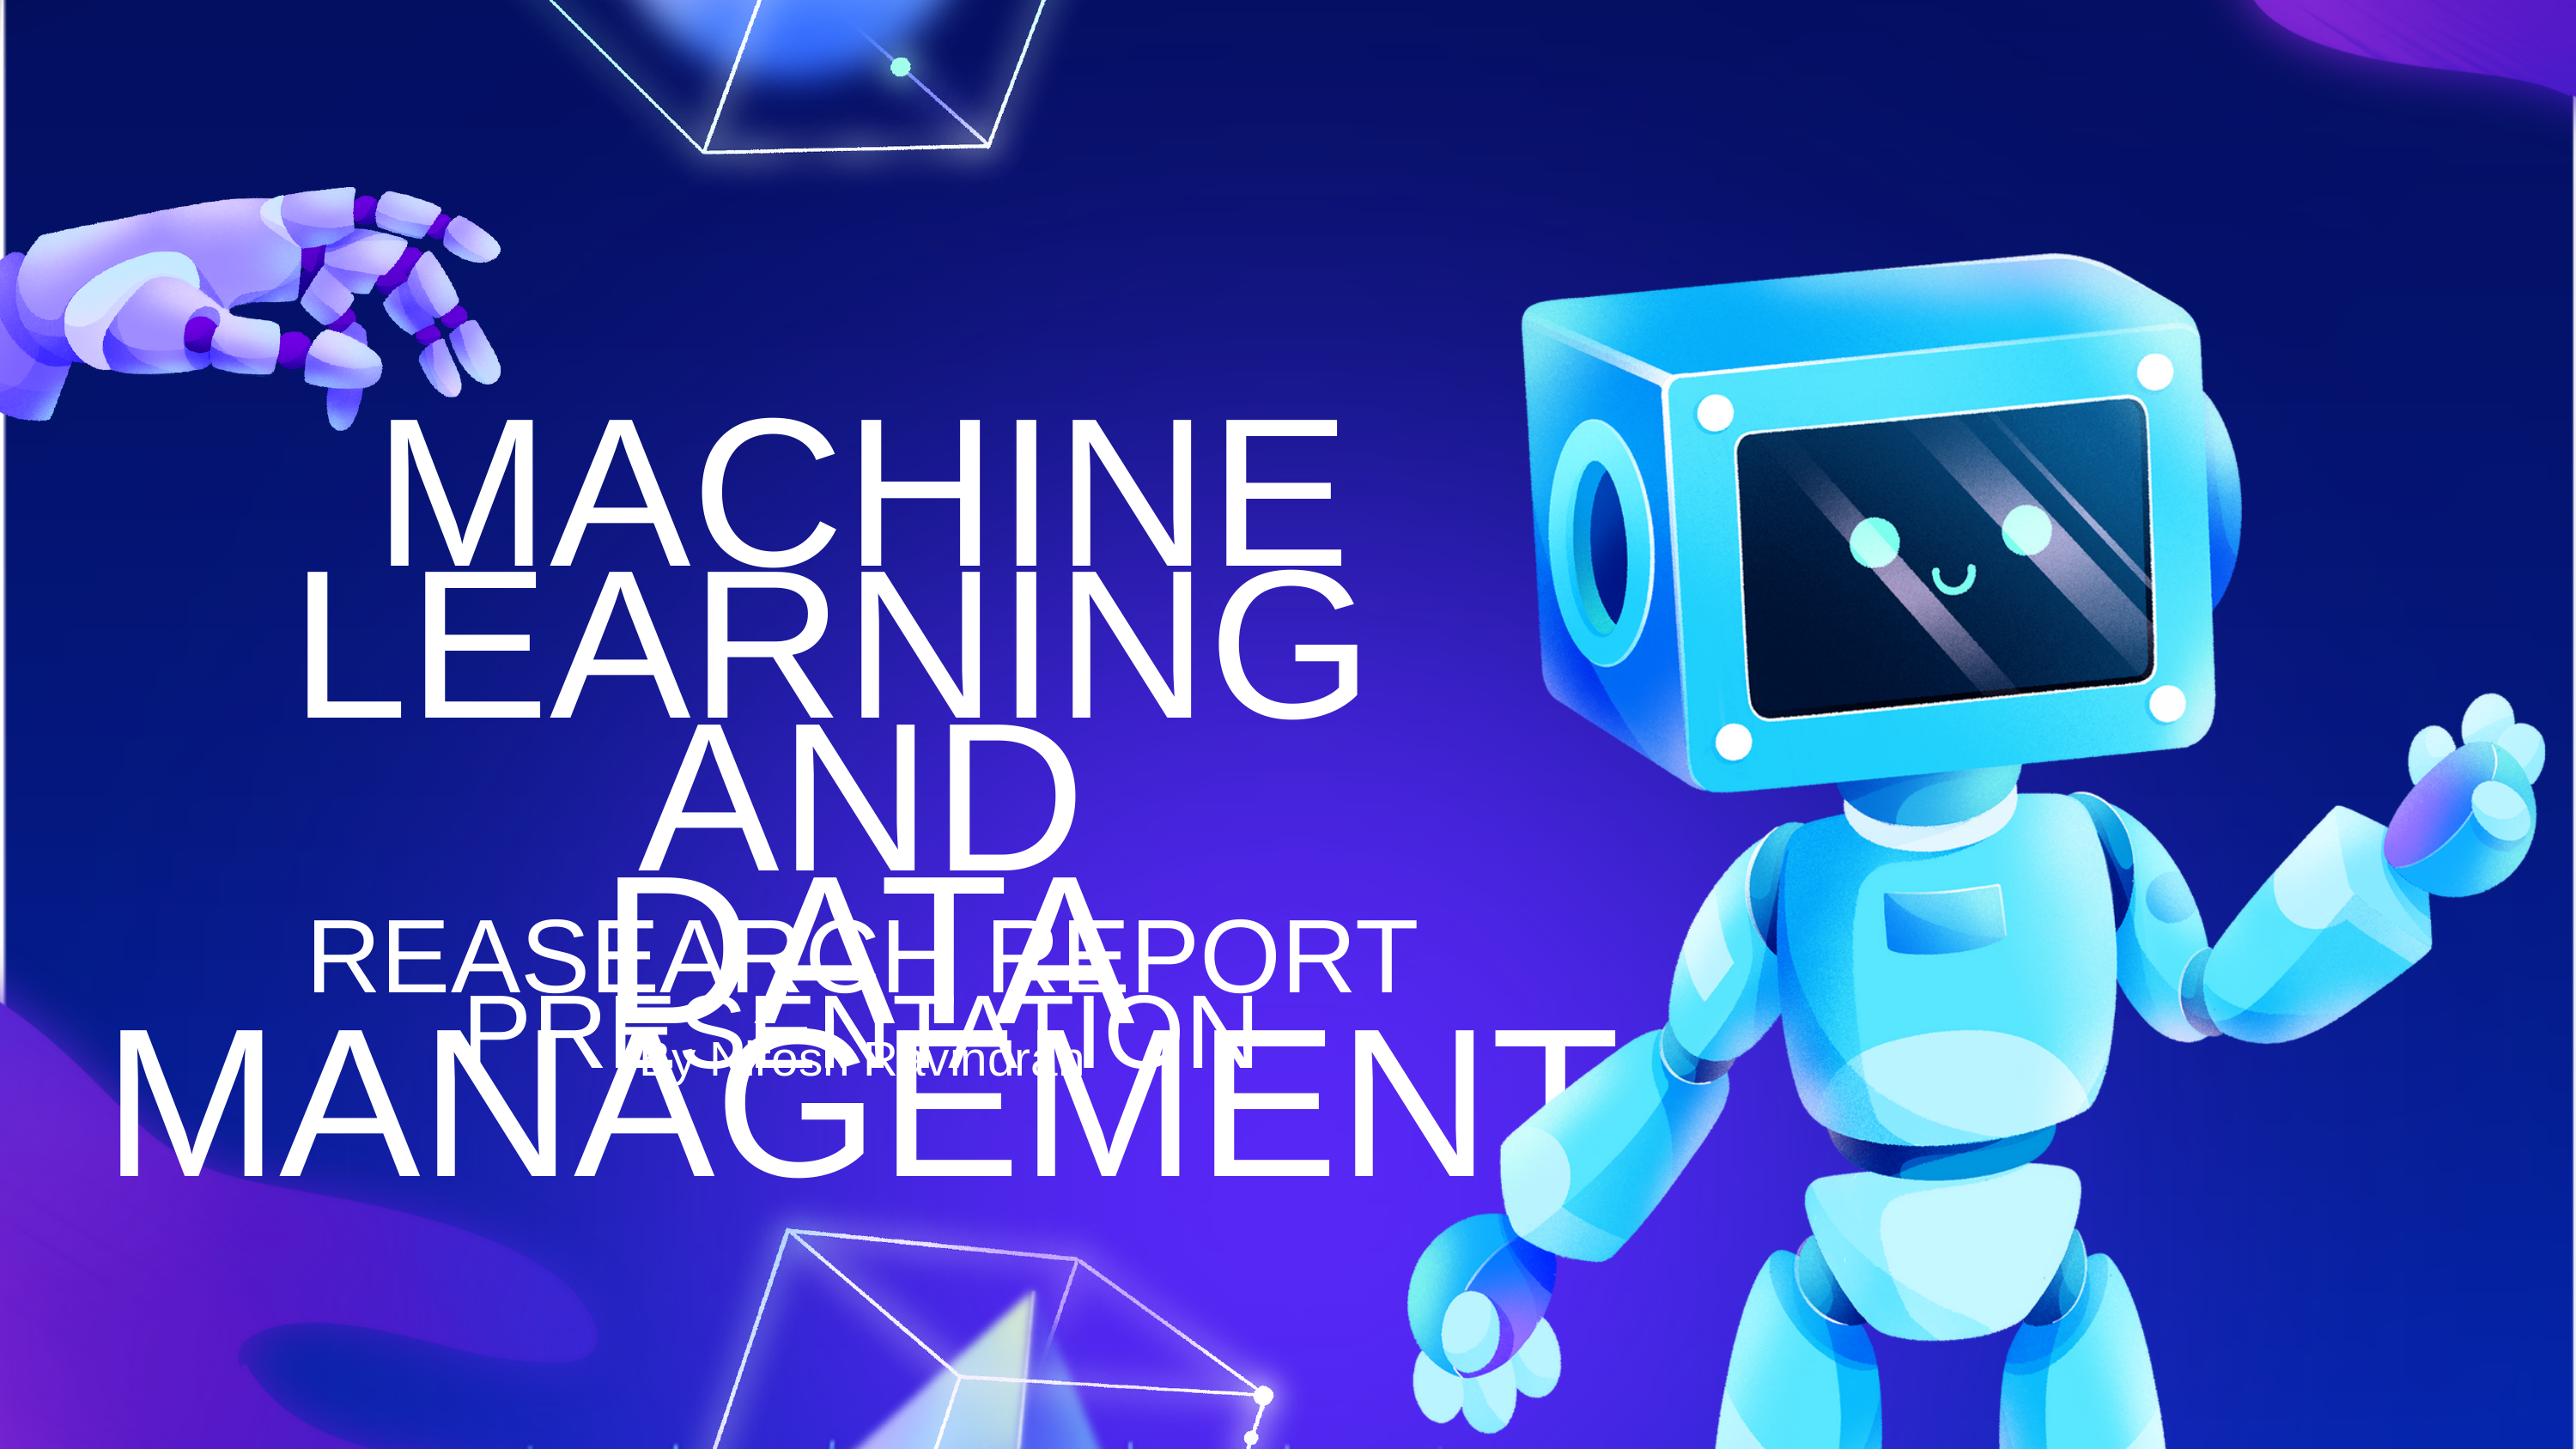

MACHINE LEARNING
AND
DATA MANAGEMENT

REASEARCH REPORT PRESENTATION
By Nirosh Ravindran